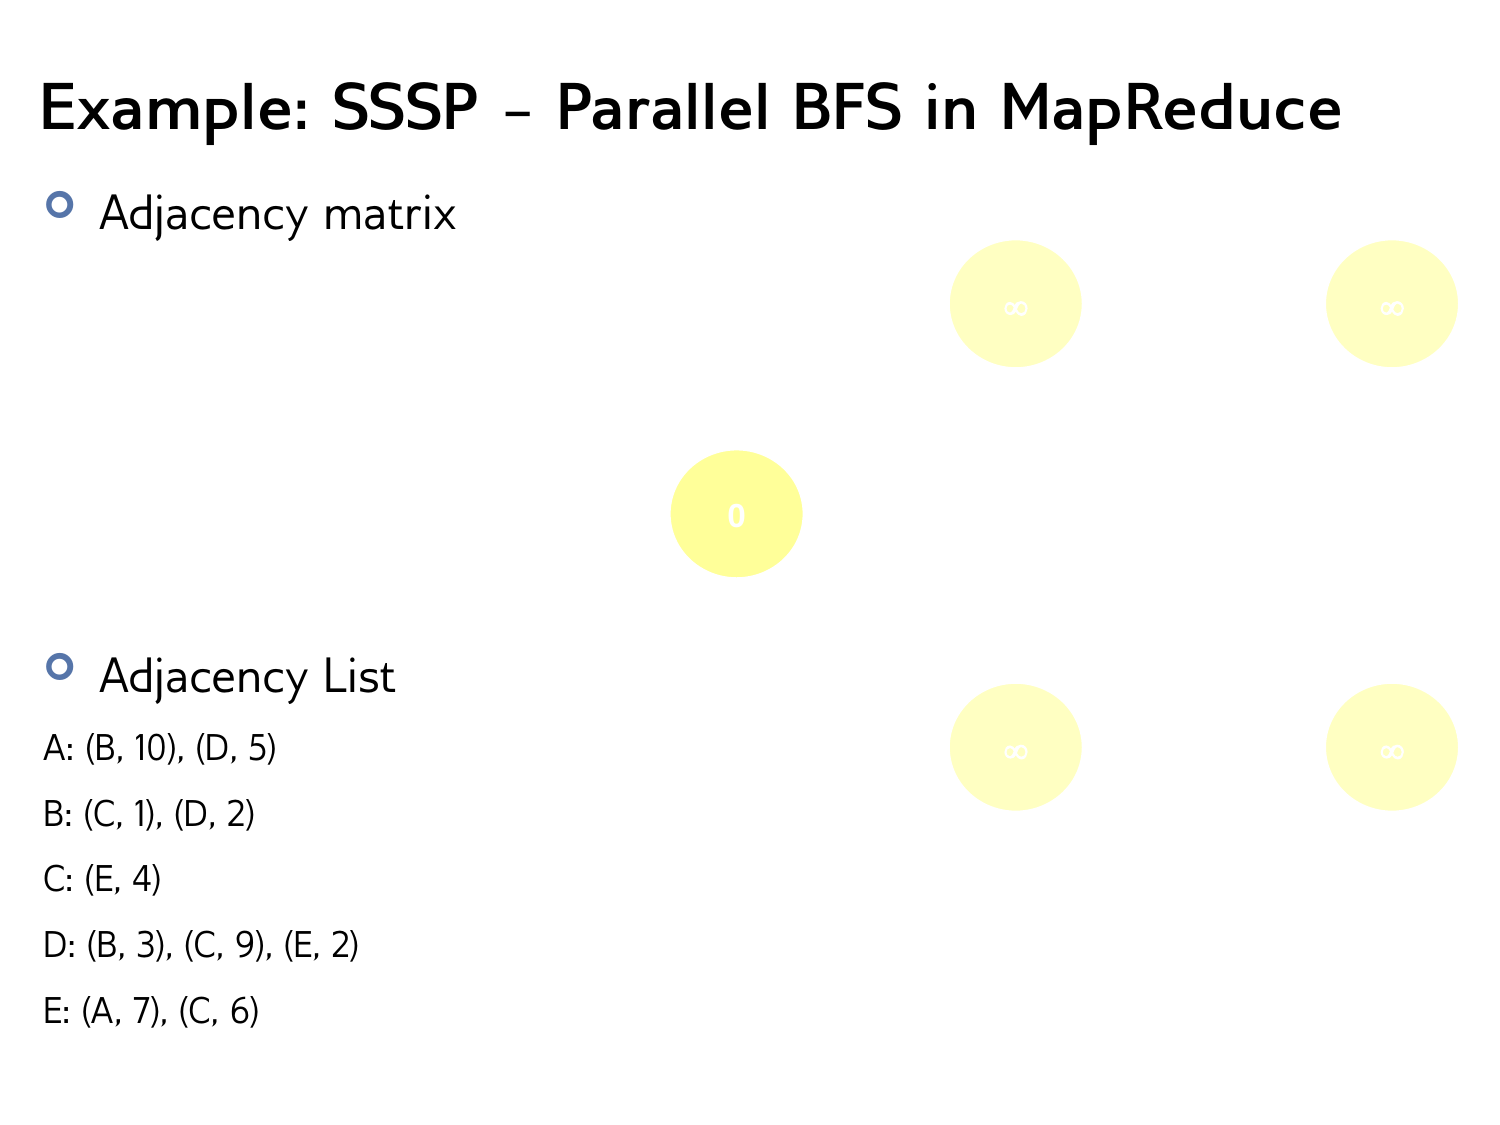

# Example: SSSP – Parallel BFS in MapReduce
Adjacency matrix

Adjacency List
A: (B, 10), (D, 5)
B: (C, 1), (D, 2)
C: (E, 4)
D: (B, 3), (C, 9), (E, 2)
E: (A, 7), (C, 6)

B
C
∞
∞
1
10
0
9
2
3
4
6
5
7
∞
∞
2
A
D
E
|  | A | B | C | D | E |
| --- | --- | --- | --- | --- | --- |
| A |  | 10 |  | 5 |  |
| B |  |  | 1 | 2 |  |
| C |  |  |  |  | 4 |
| D |  | 3 | 9 |  | 2 |
| E | 7 |  | 6 |  |  |
34